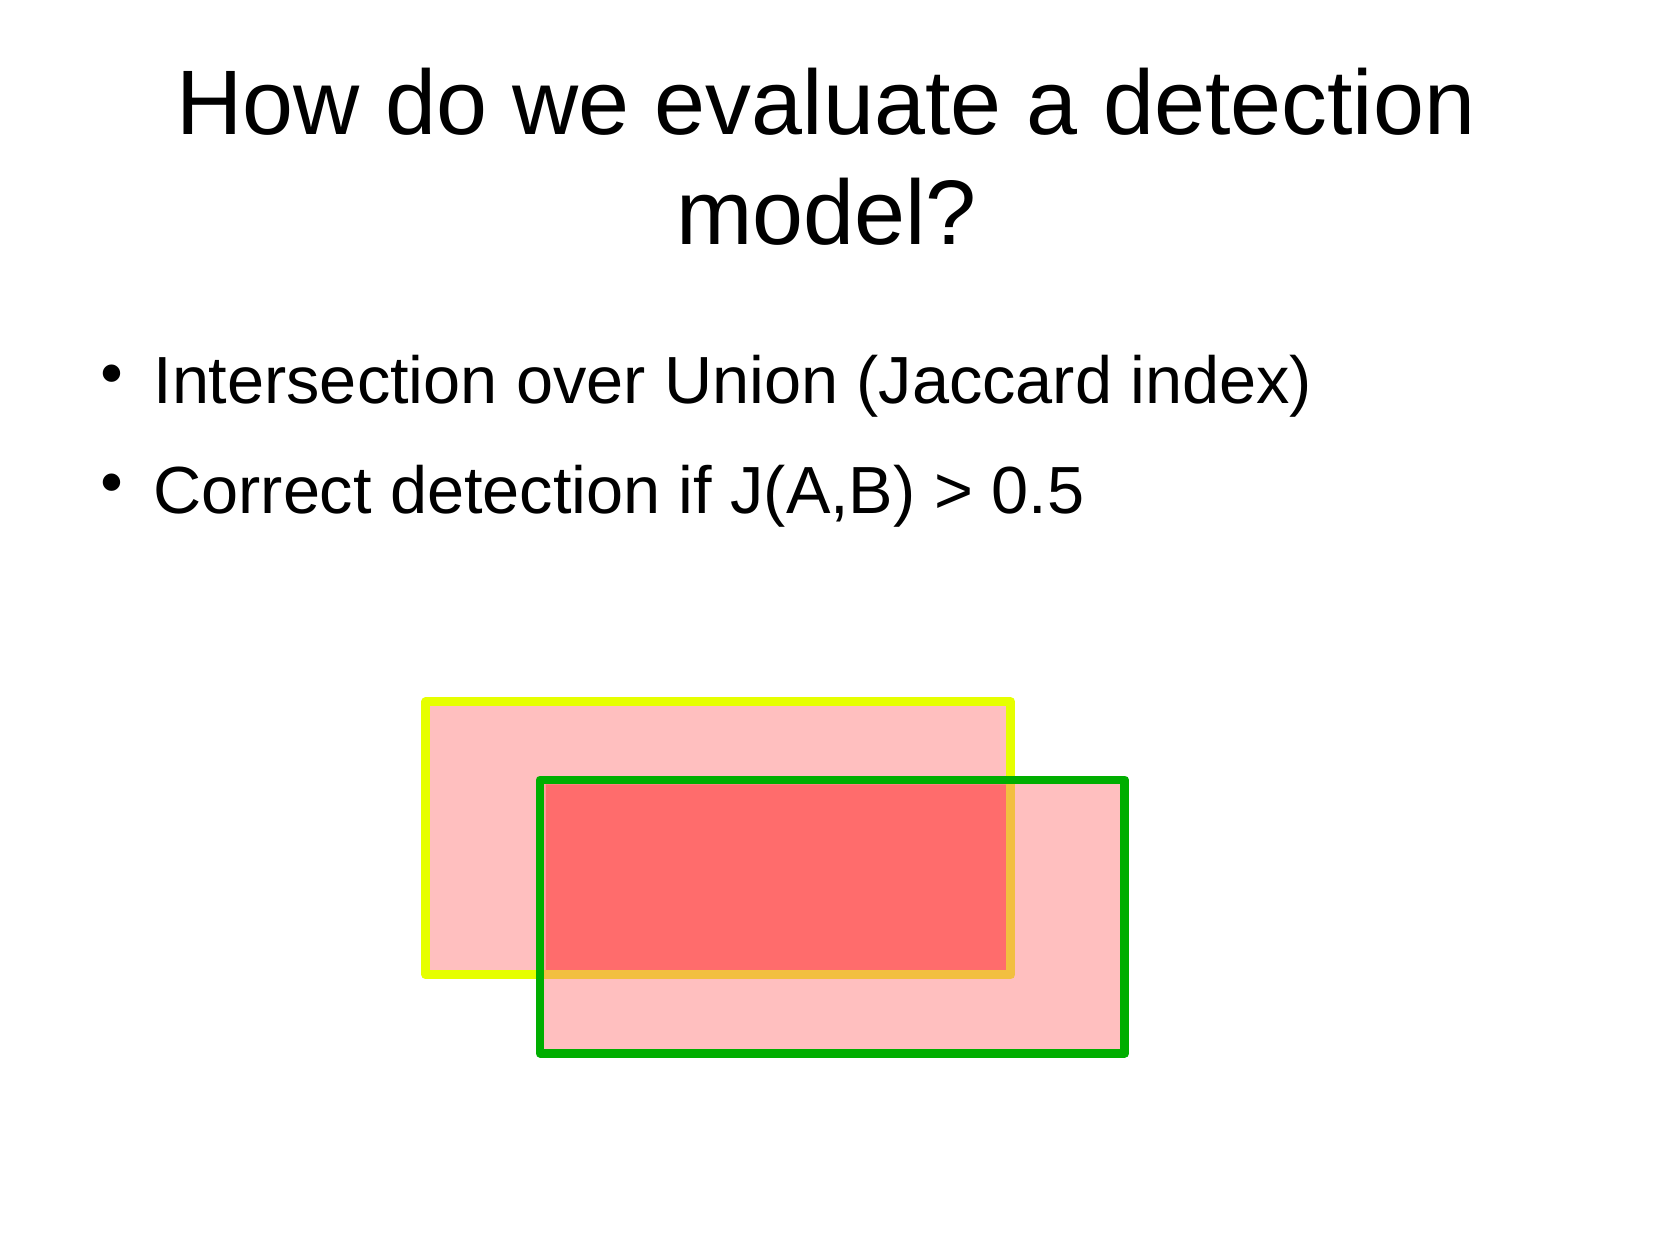

How do we evaluate a detection model?
Intersection over Union (Jaccard index)
Correct detection if J(A,B) > 0.5